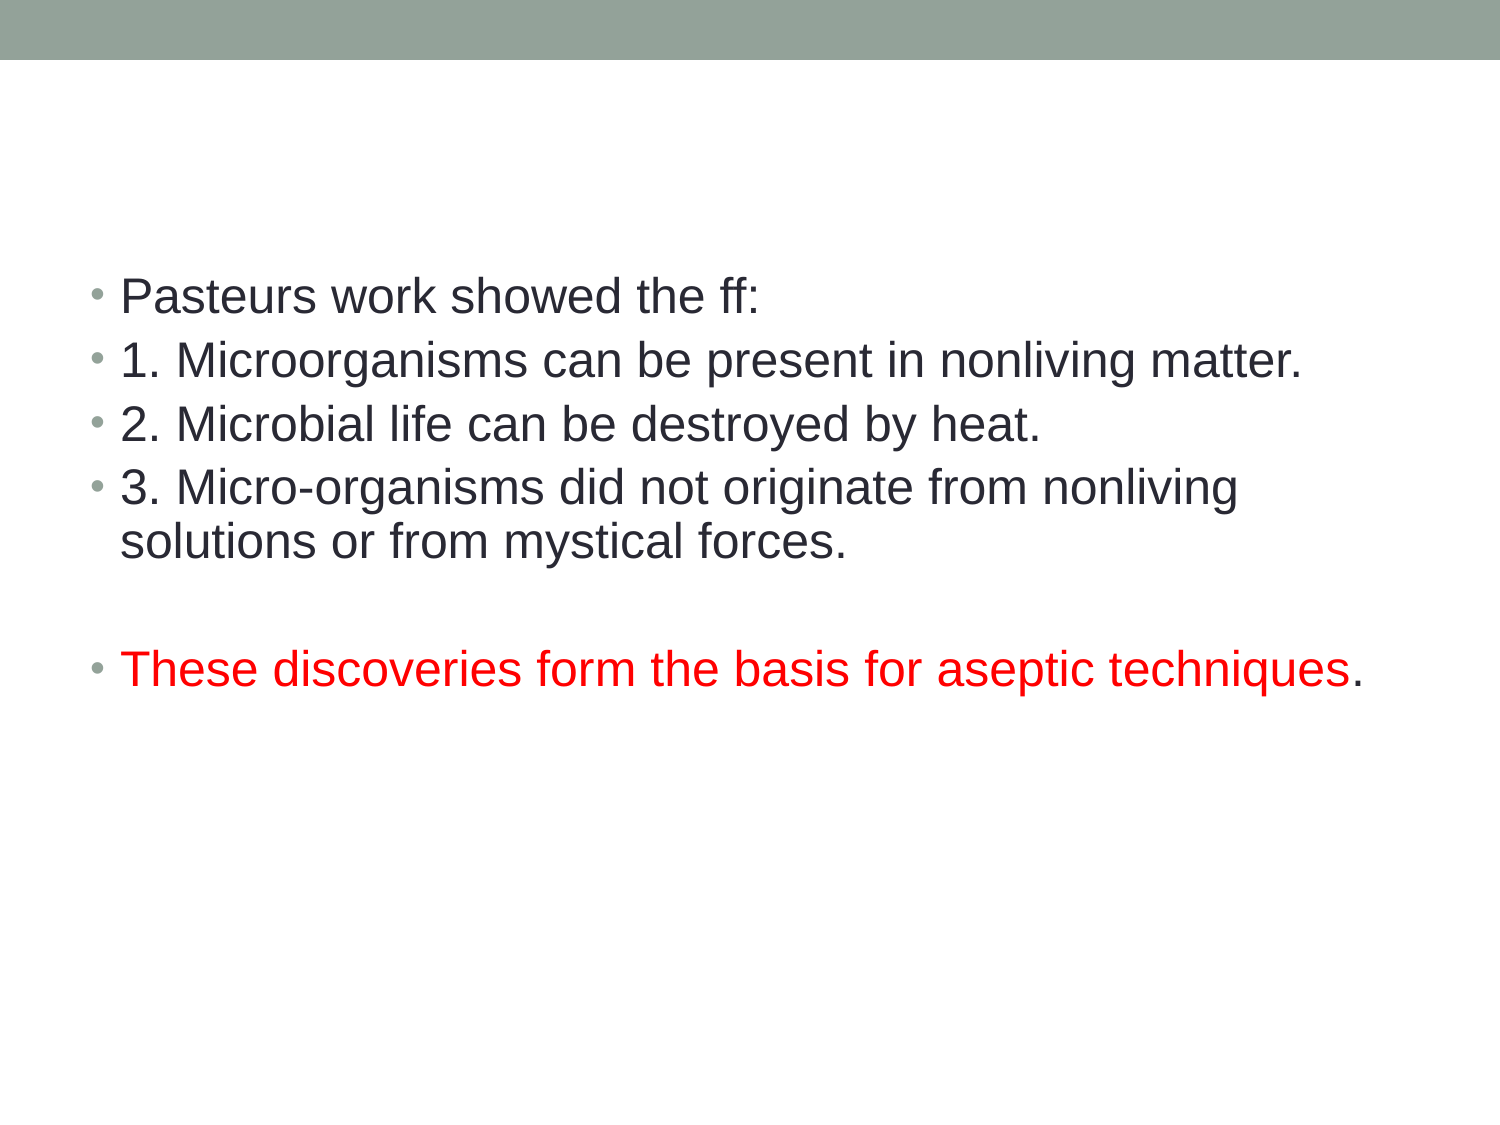

#
Pasteurs work showed the ff:
1. Microorganisms can be present in nonliving matter.
2. Microbial life can be destroyed by heat.
3. Micro-organisms did not originate from nonliving solutions or from mystical forces.

These discoveries form the basis for aseptic techniques.